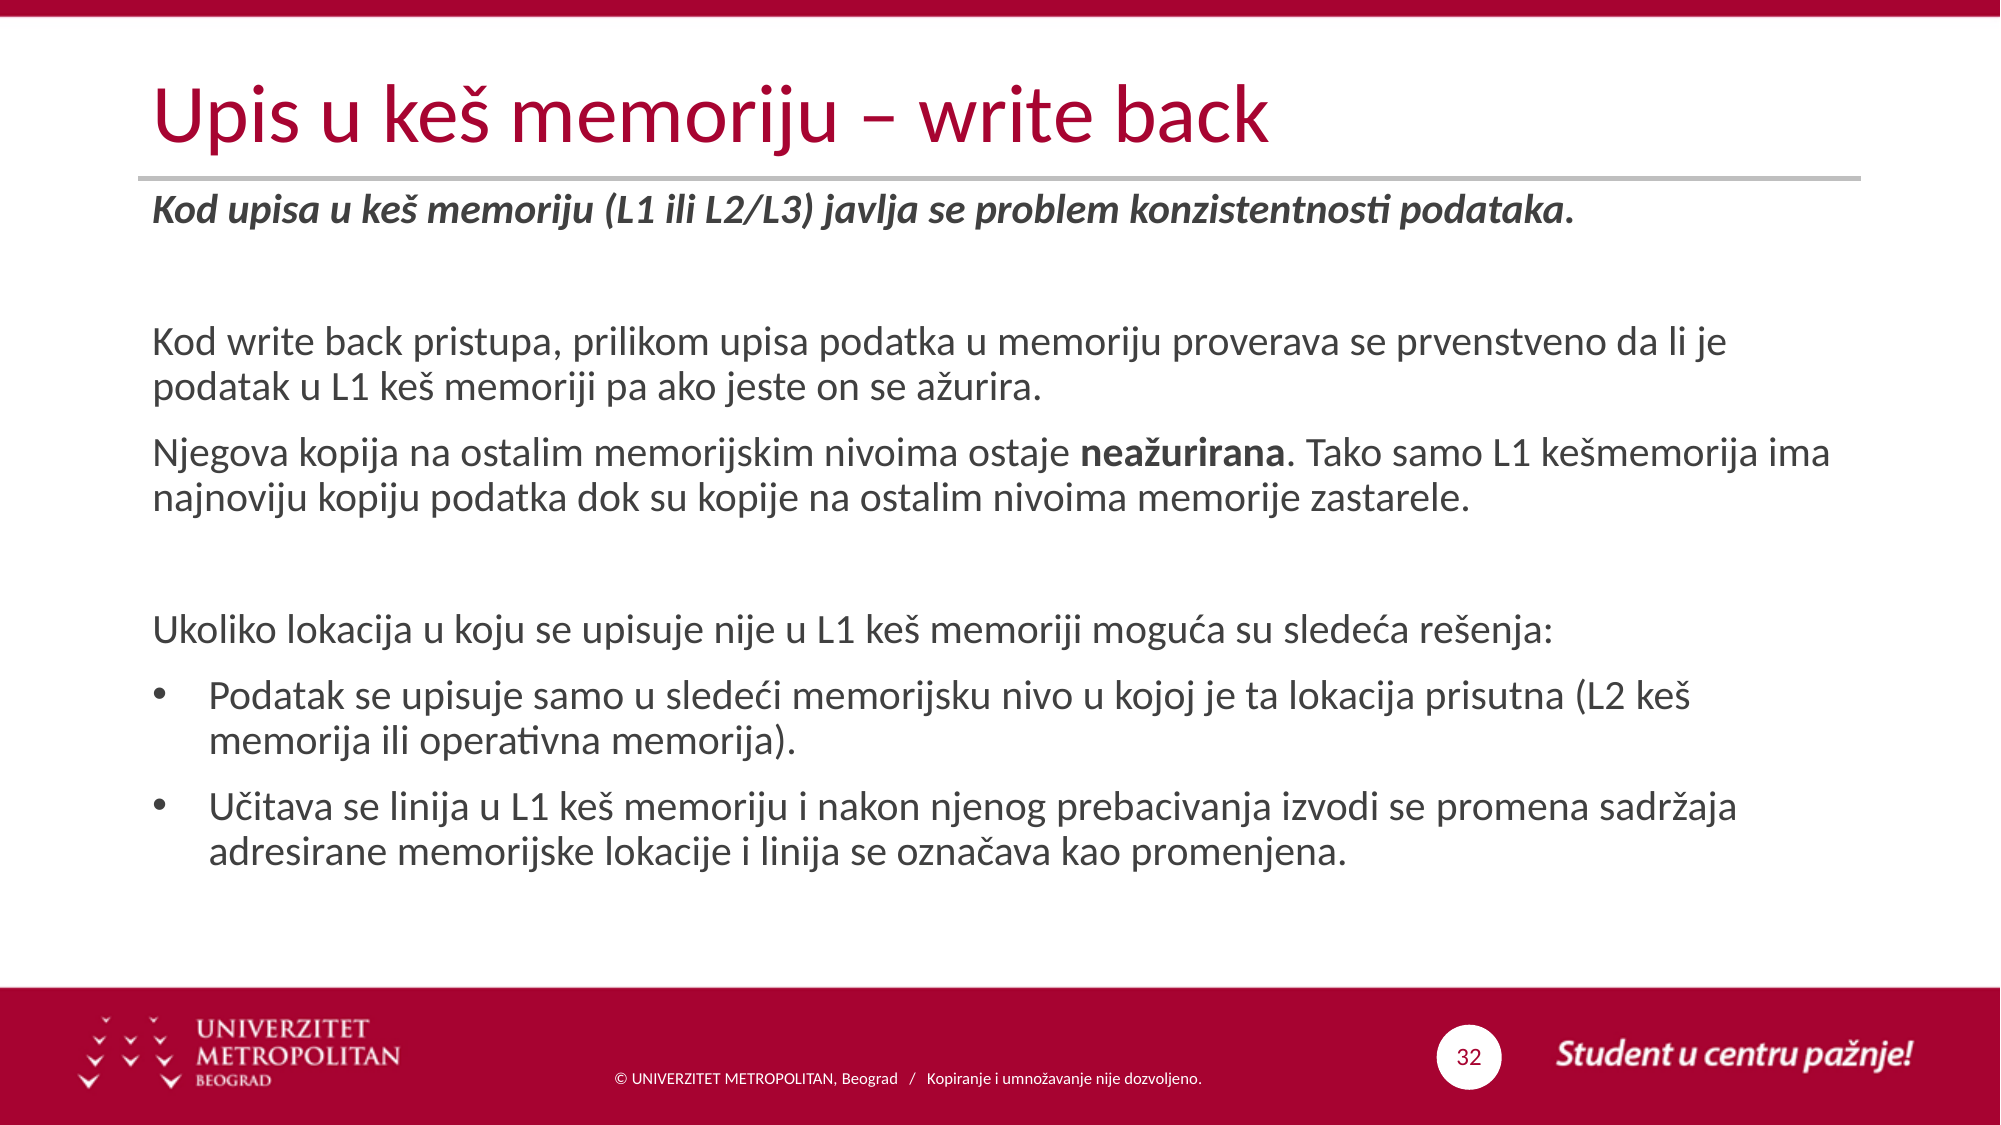

# Upis u keš memoriju – write back
Kod upisa u keš memoriju (L1 ili L2/L3) javlja se problem konzistentnosti podataka.

Kod write back pristupa, prilikom upisa podatka u memoriju proverava se prvenstveno da li je podatak u L1 keš memoriji pa ako jeste on se ažurira.
Njegova kopija na ostalim memorijskim nivoima ostaje neažurirana. Tako samo L1 kešmemorija ima najnoviju kopiju podatka dok su kopije na ostalim nivoima memorije zastarele.

Ukoliko lokacija u koju se upisuje nije u L1 keš memoriji moguća su sledeća rešenja:
Podatak se upisuje samo u sledeći memorijsku nivo u kojoj je ta lokacija prisutna (L2 keš memorija ili operativna memorija).
Učitava se linija u L1 keš memoriju i nakon njenog prebacivanja izvodi se promena sadržaja adresirane memorijske lokacije i linija se označava kao promenjena.